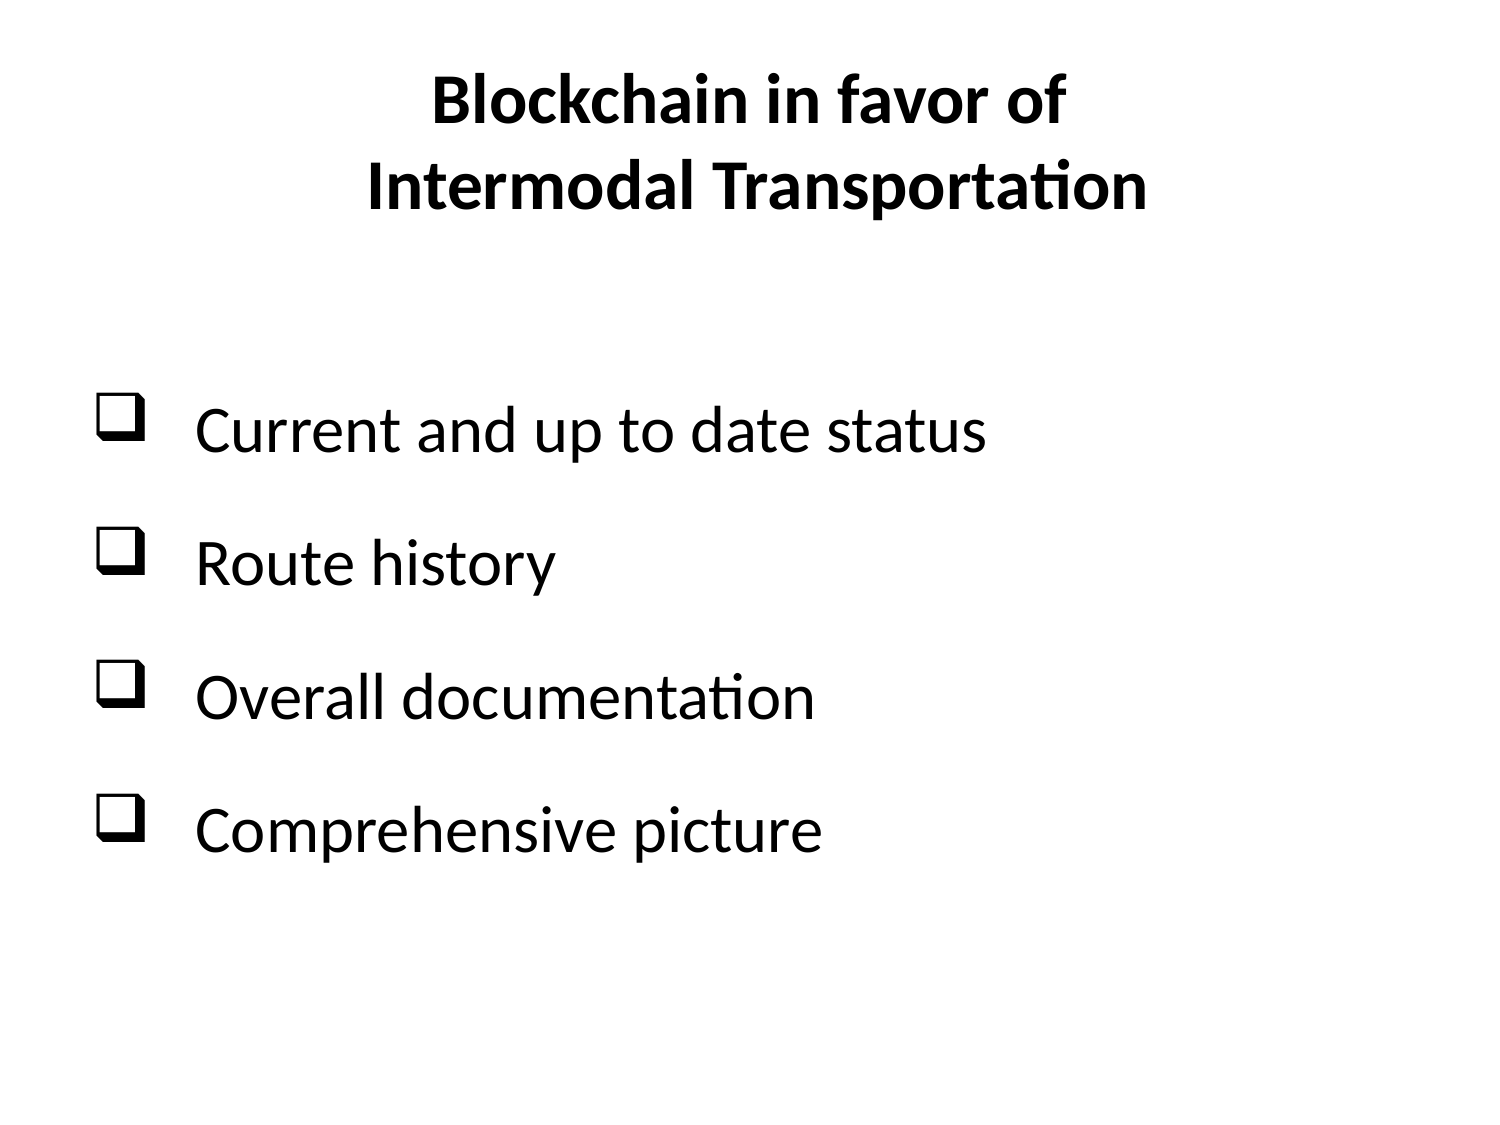

# Blockchain in favor of Intermodal Transportation
Current and up to date status
Route history
Overall documentation
Comprehensive picture